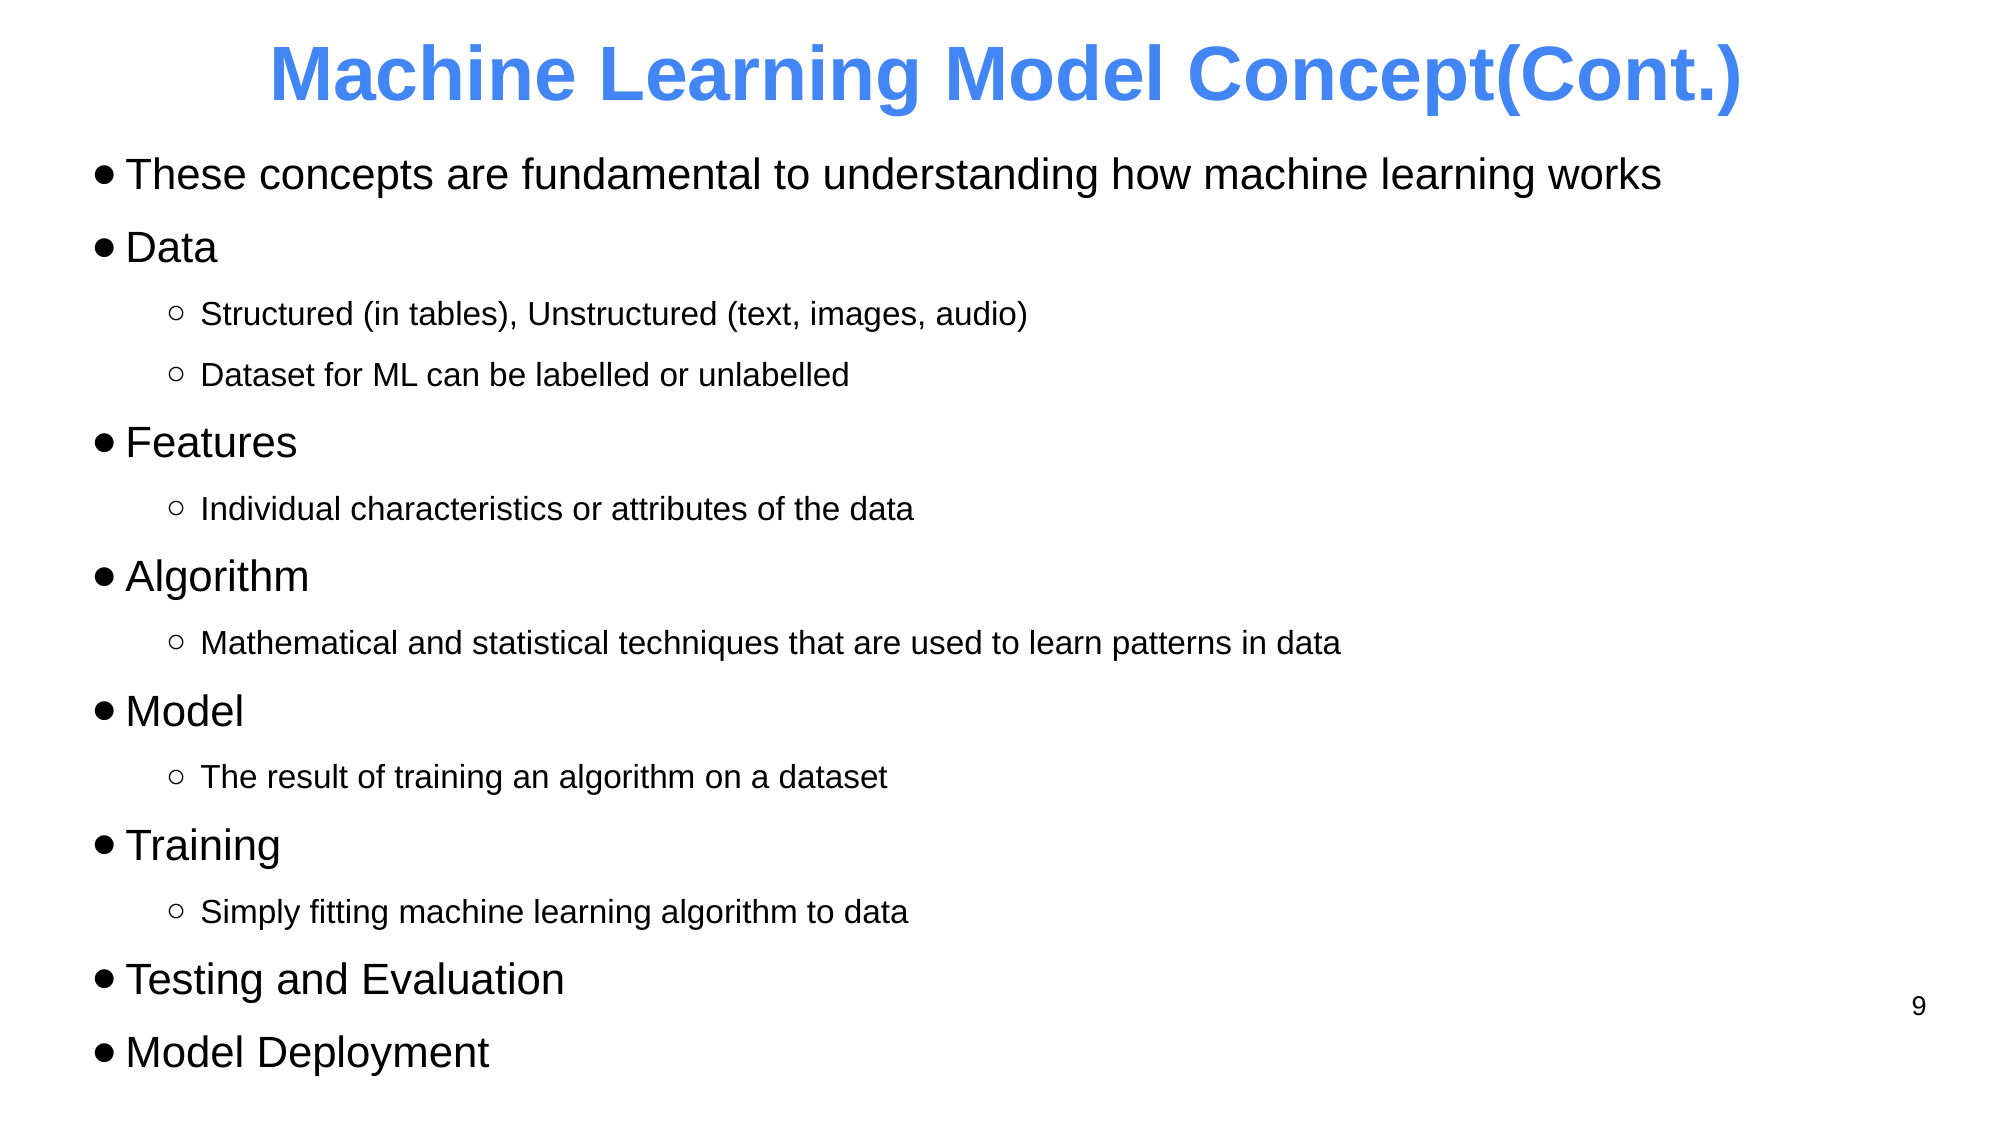

Machine Learning Model Concept(Cont.)
These concepts are fundamental to understanding how machine learning works
Data
Structured (in tables), Unstructured (text, images, audio)
Dataset for ML can be labelled or unlabelled
Features
Individual characteristics or attributes of the data
Algorithm
Mathematical and statistical techniques that are used to learn patterns in data
Model
The result of training an algorithm on a dataset
Training
Simply fitting machine learning algorithm to data
Testing and Evaluation
Model Deployment
9